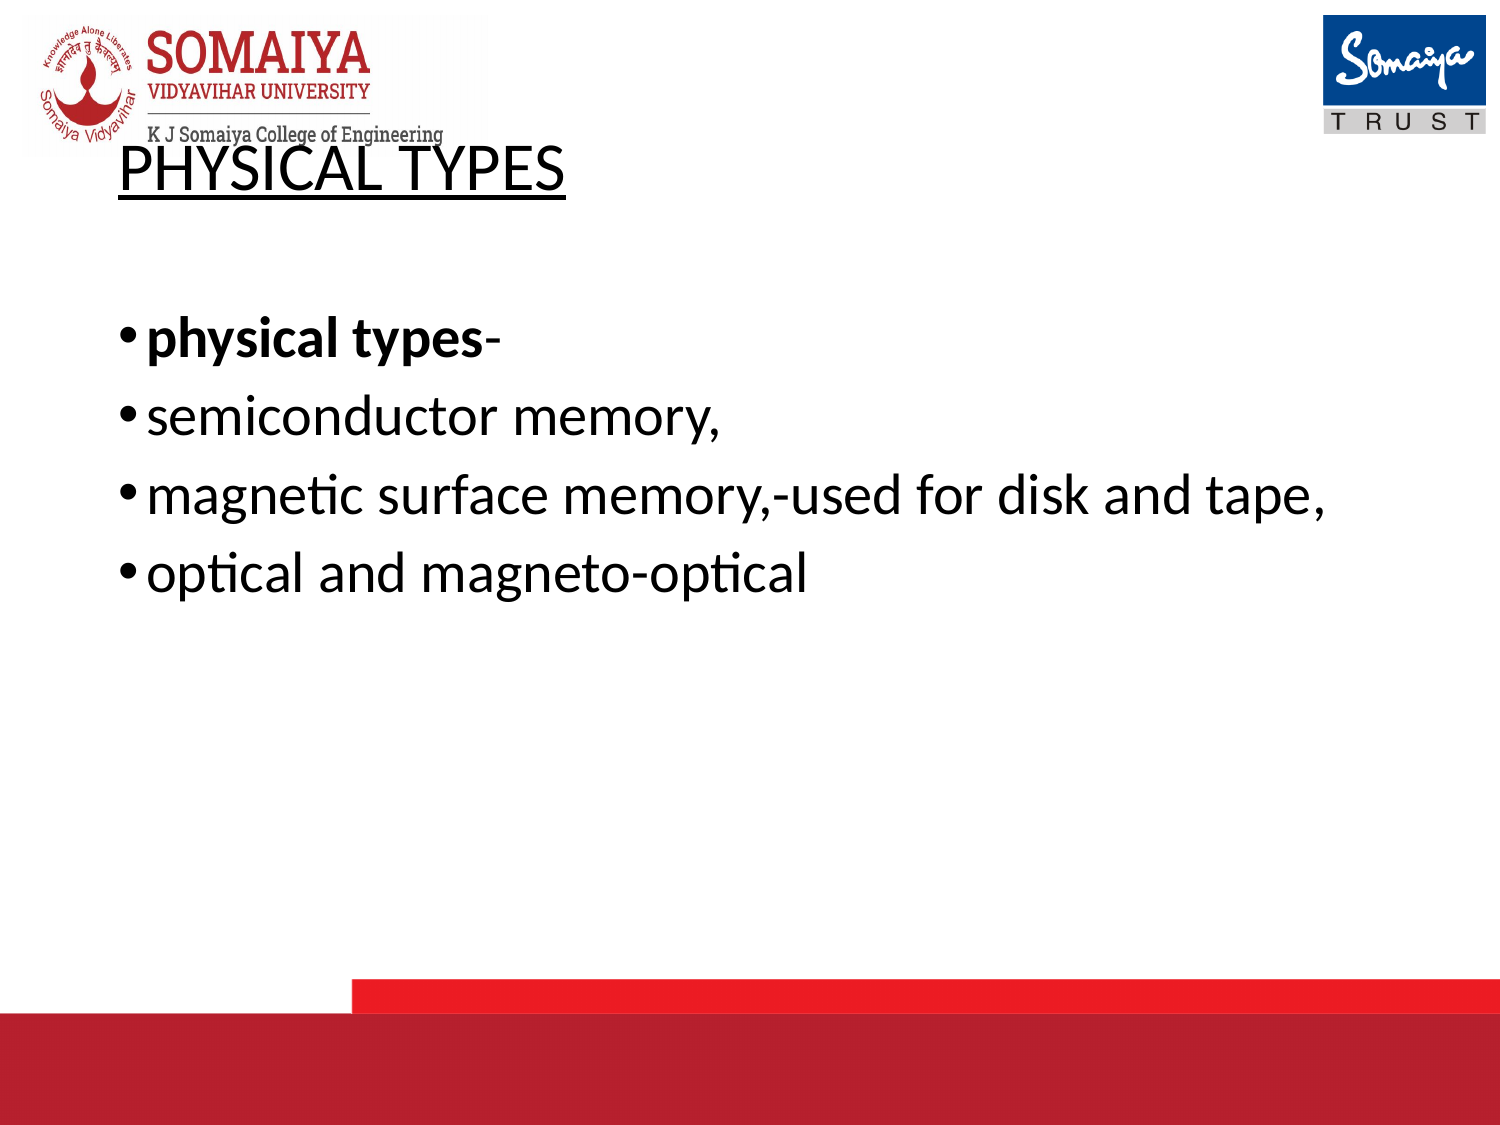

# PHYSICAL TYPES
physical types-
semiconductor memory,
magnetic surface memory,-used for disk and tape,
optical and magneto-optical